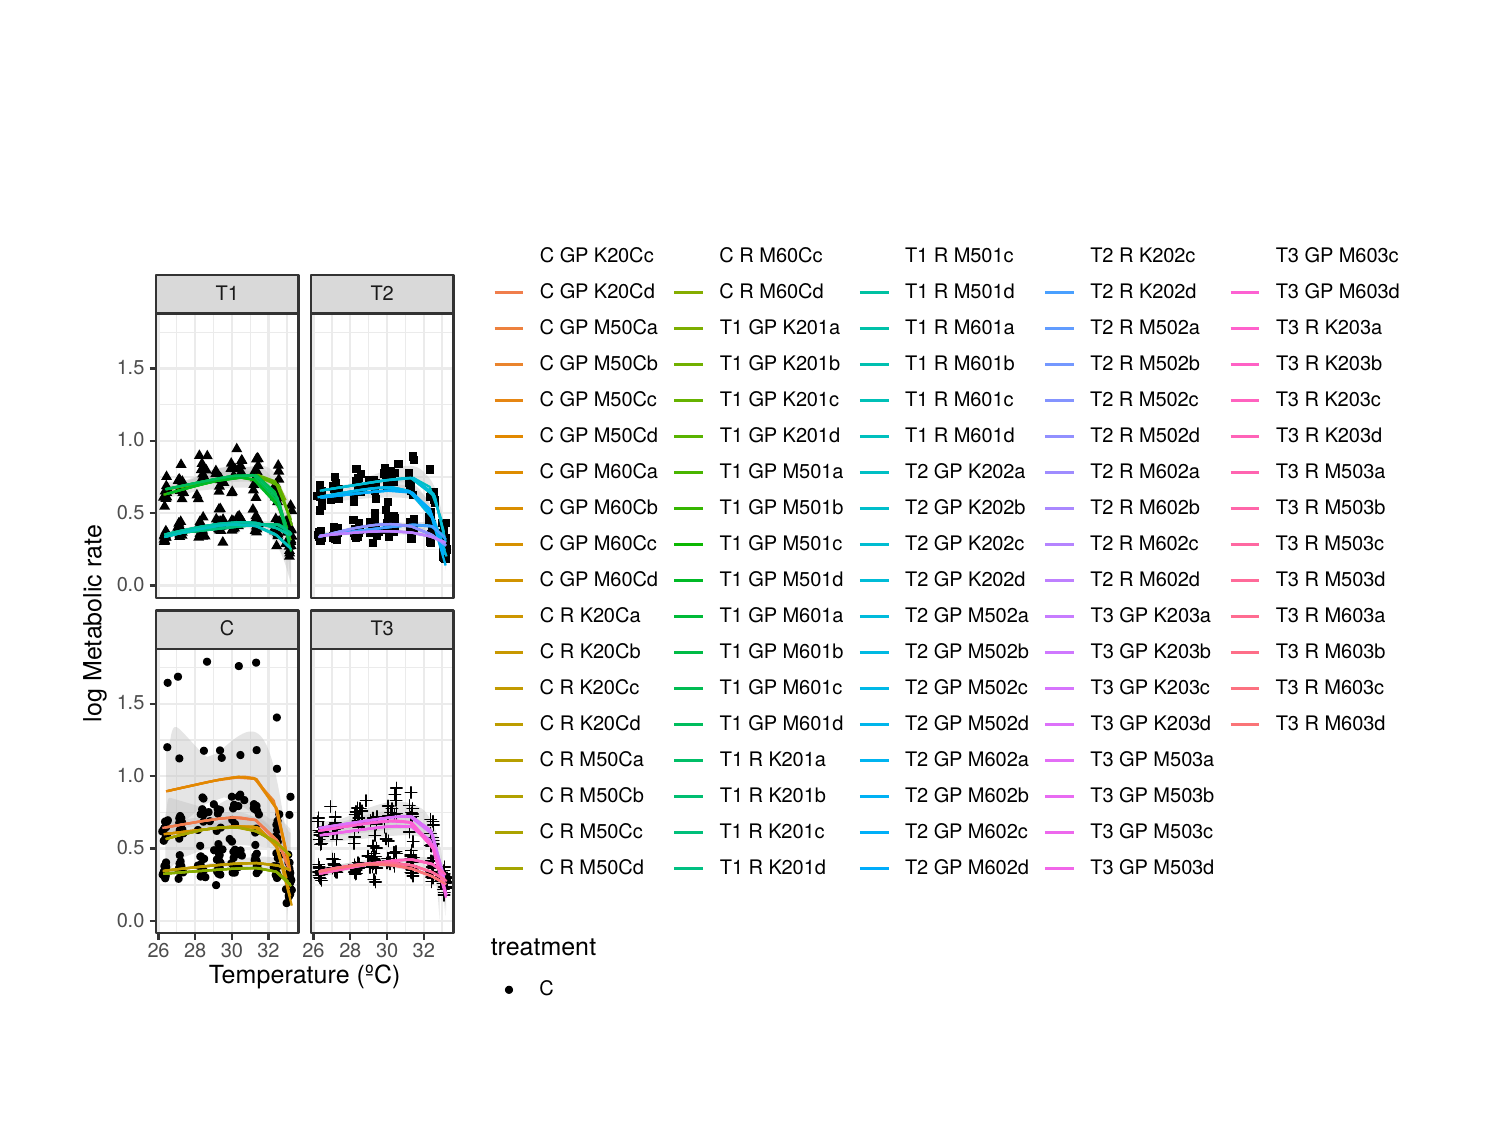

T3 GP M603c
C GP K20Cc
C R M60Cc
T1 R M501c
T2 R K202c

T3 GP M603d
C GP K20Cd
C R M60Cd
T1 R M501d
T2 R K202d
T1
T2

C GP M50Ca
T1 GP K201a
T3 R K203a
T1 R M601a
T2 R M502a

C GP M50Cb
T1 GP K201b
T3 R K203b
T1 R M601b
T2 R M502b
1.5

C GP M50Cc
T1 GP K201c
T3 R K203c
T1 R M601c
T2 R M502c

C GP M50Cd
T1 GP K201d
T3 R K203d
T1 R M601d
T2 R M502d
1.0

C GP M60Ca
T1 GP M501a
T2 GP K202a

T3 R M503a

T2 R M602a

C GP M60Cb
T1 GP M501b
T2 GP K202b
T3 R M503b
T2 R M602b

0.5

C GP M60Cc
T1 GP M501c
T2 GP K202c
T3 R M503c
T2 R M602c

C GP M60Cd
T1 GP M501d
T2 GP K202d
T3 R M503d
T2 R M602d
0.0

T3 GP K203a
C R K20Ca
T1 GP M601a
T2 GP M502a
T3 R M603a

log Metabolic rate

C
T3

T3 GP K203b
C R K20Cb
T1 GP M601b
T2 GP M502b
T3 R M603b

T3 GP K203c
C R K20Cc
T1 GP M601c
T2 GP M502c
T3 R M603c

1.5

T3 GP K203d
C R K20Cd
T1 GP M601d
T2 GP M502d
T3 R M603d

T3 GP M503a
C R M50Ca
T2 GP M602a
T1 R K201a

1.0

T3 GP M503b
C R M50Cb
T2 GP M602b

T1 R K201b

T3 GP M503c
C R M50Cc
T2 GP M602c
T1 R K201c

0.5

T3 GP M503d
C R M50Cd
T2 GP M602d

T1 R K201d

0.0

treatment
30
32
30
32
26
28
26
28
Temperature (ºC)

C